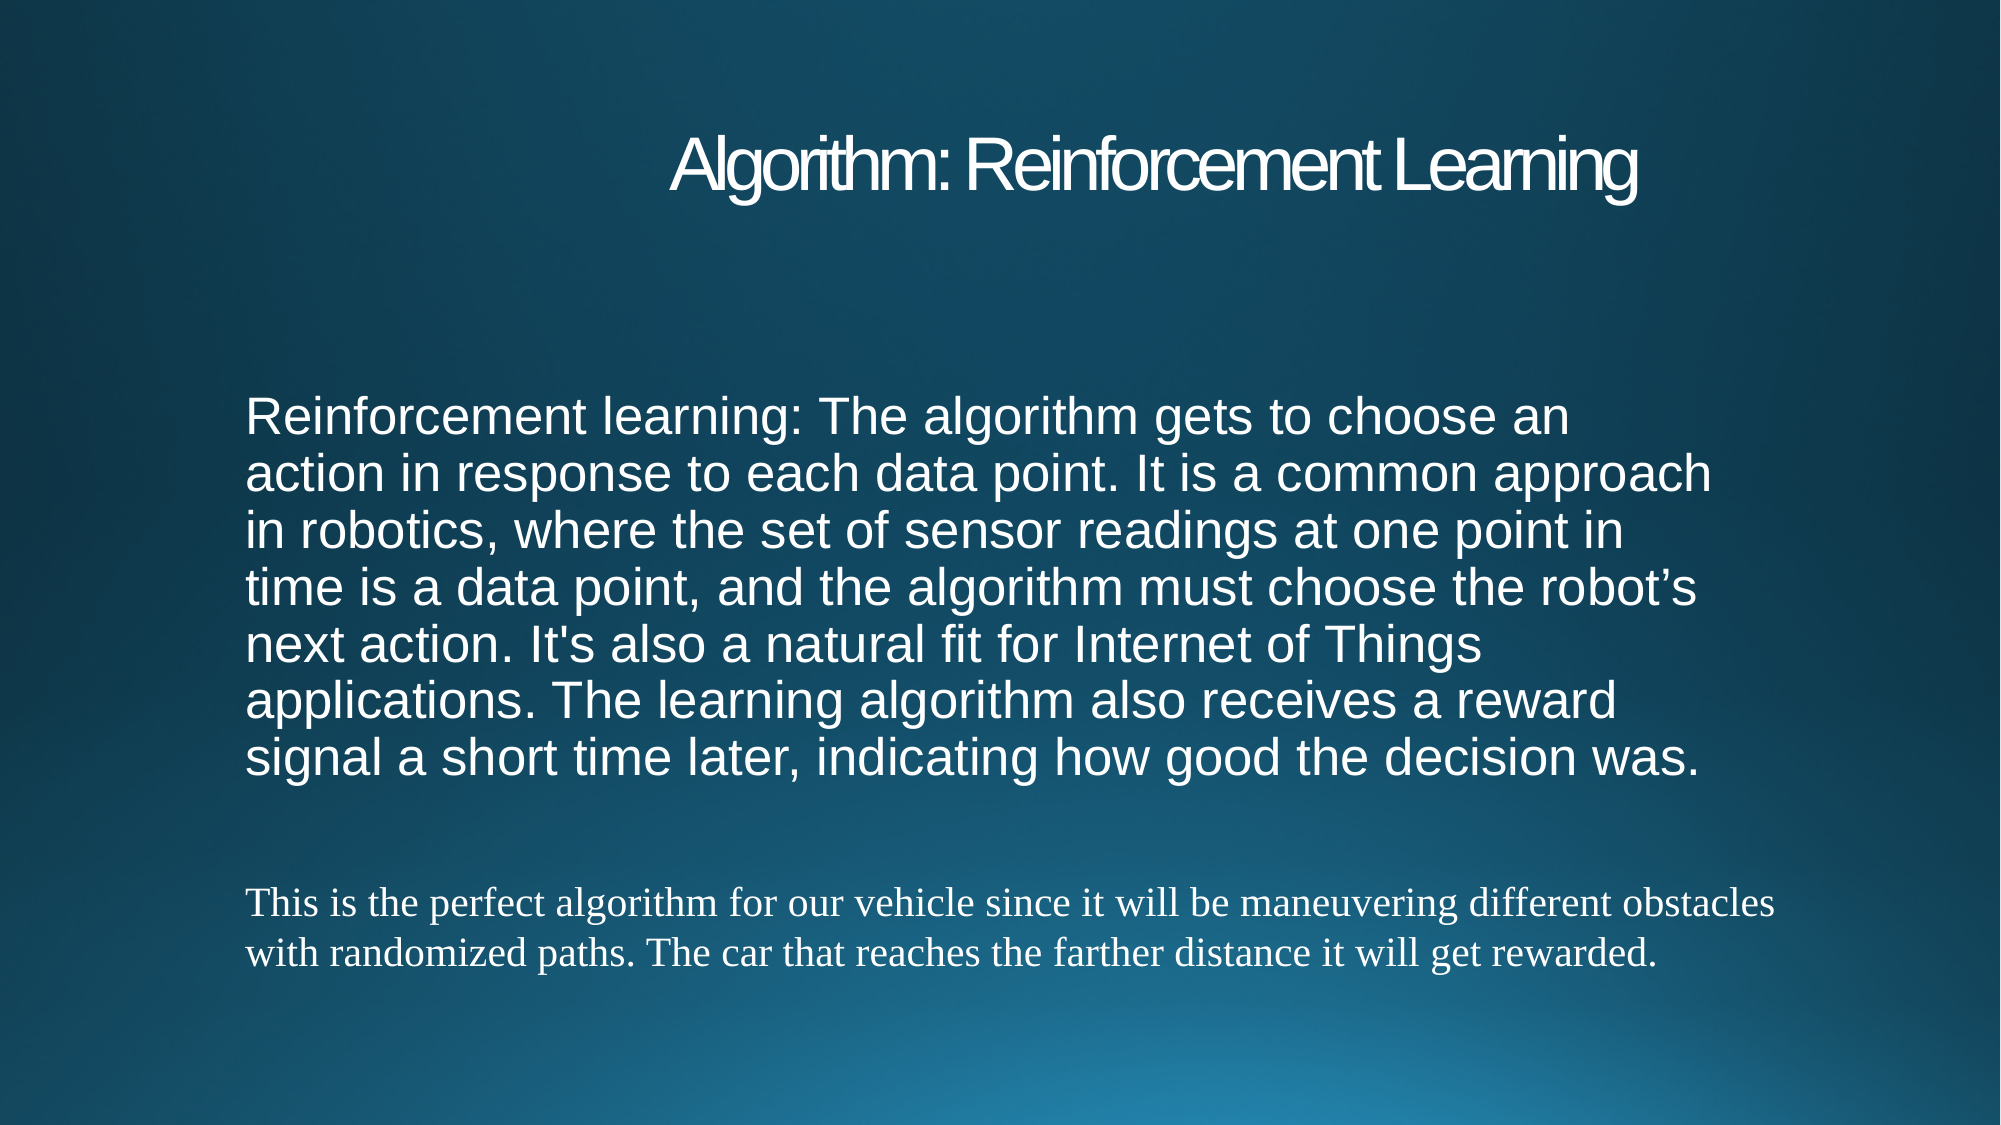

# Algorithm: Reinforcement Learning

Reinforcement learning: The algorithm gets to choose an action in response to each data point. It is a common approach in robotics, where the set of sensor readings at one point in time is a data point, and the algorithm must choose the robot’s next action. It's also a natural fit for Internet of Things applications. The learning algorithm also receives a reward signal a short time later, indicating how good the decision was.

This is the perfect algorithm for our vehicle since it will be maneuvering different obstacles with randomized paths. The car that reaches the farther distance it will get rewarded.